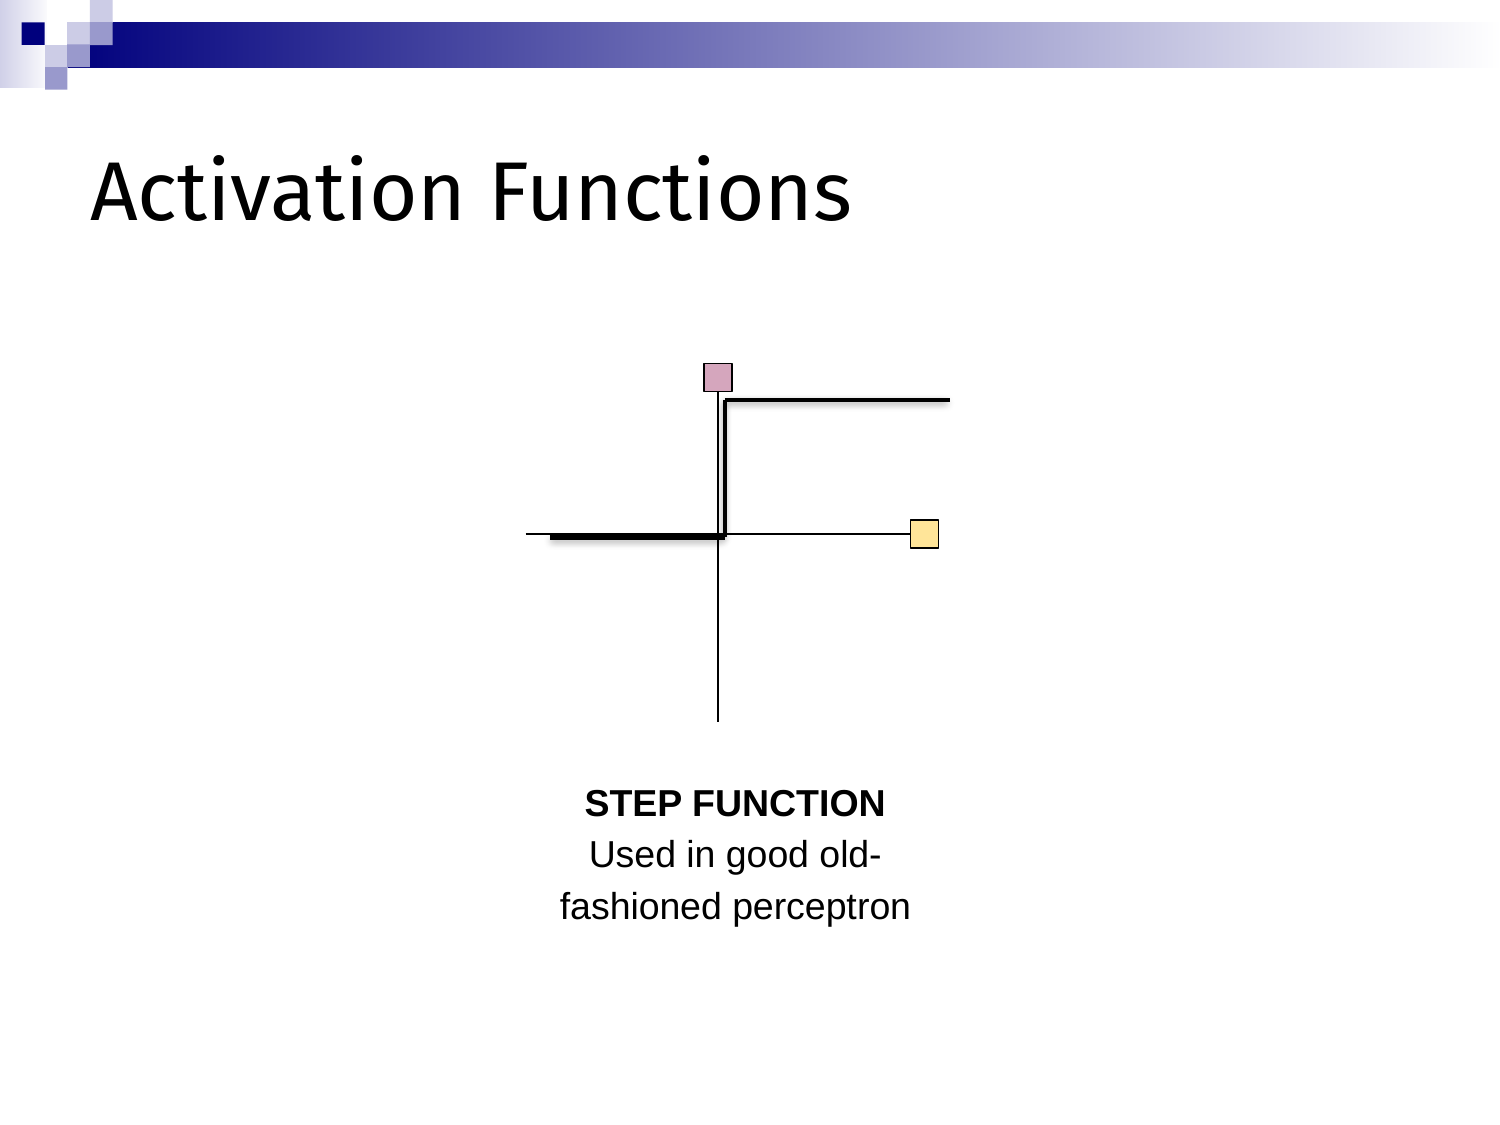

# Activation Functions

STEP FUNCTION
Used in good old-fashioned perceptron